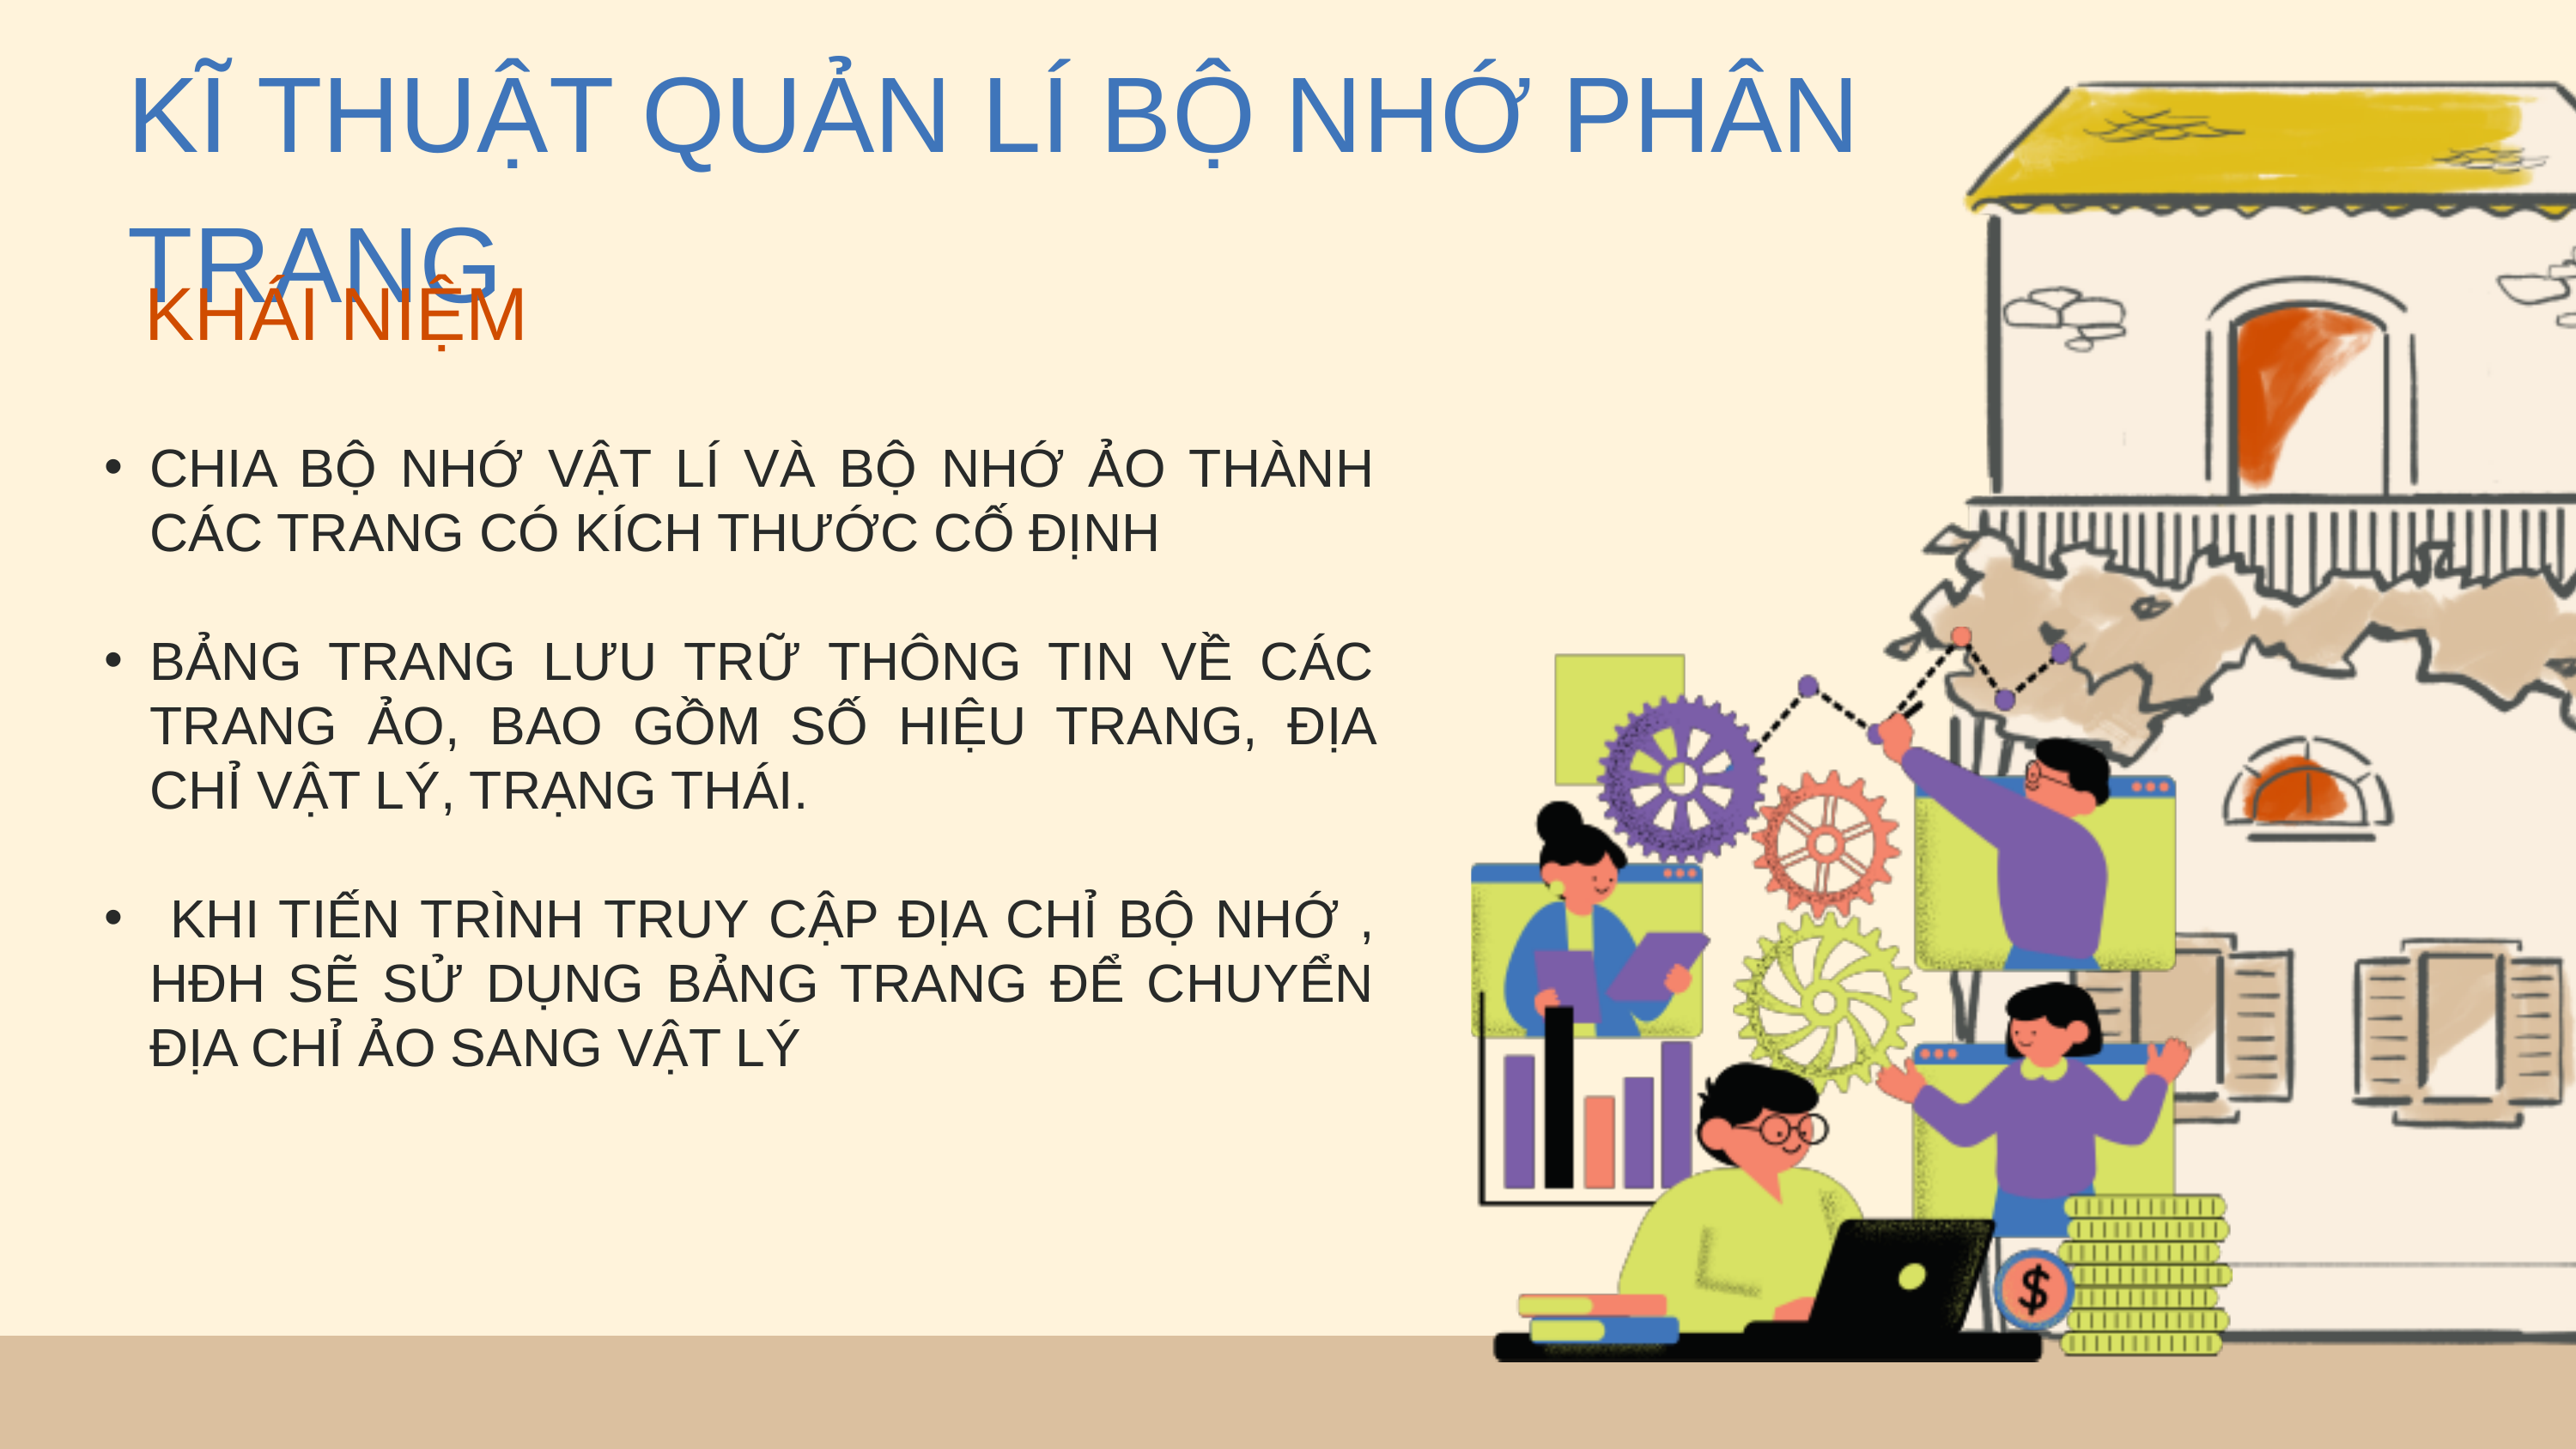

KĨ THUẬT QUẢN LÍ BỘ NHỚ PHÂN TRANG

KHÁI NIỆM

CHIA BỘ NHỚ VẬT LÍ VÀ BỘ NHỚ ẢO THÀNH CÁC TRANG CÓ KÍCH THƯỚC CỐ ĐỊNH

BẢNG TRANG LƯU TRỮ THÔNG TIN VỀ CÁC TRANG ẢO, BAO GỒM SỐ HIỆU TRANG, ĐỊA CHỈ VẬT LÝ, TRẠNG THÁI.

 KHI TIẾN TRÌNH TRUY CẬP ĐỊA CHỈ BỘ NHỚ , HĐH SẼ SỬ DỤNG BẢNG TRANG ĐỂ CHUYỂN ĐỊA CHỈ ẢO SANG VẬT LÝ